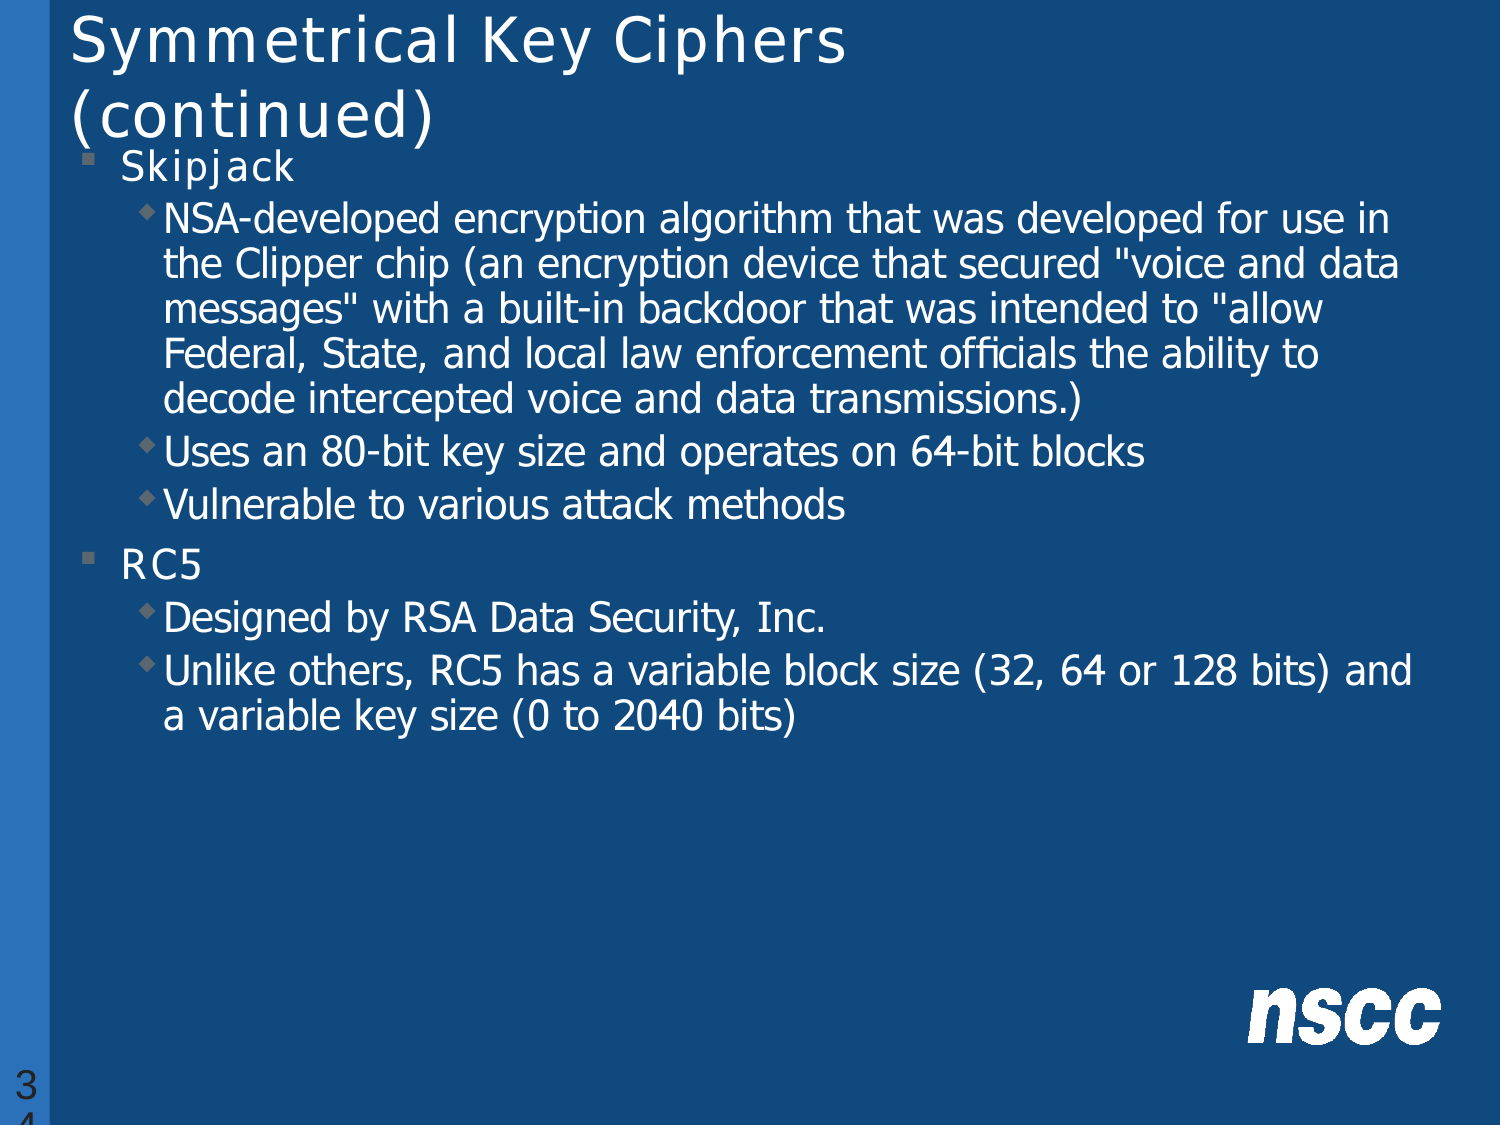

# Symmetrical Key Ciphers (continued)
Skipjack
NSA-developed encryption algorithm that was developed for use in the Clipper chip (an encryption device that secured "voice and data messages" with a built-in backdoor that was intended to "allow Federal, State, and local law enforcement officials the ability to decode intercepted voice and data transmissions.)
Uses an 80-bit key size and operates on 64-bit blocks
Vulnerable to various attack methods
RC5
Designed by RSA Data Security, Inc.
Unlike others, RC5 has a variable block size (32, 64 or 128 bits) and a variable key size (0 to 2040 bits)

34